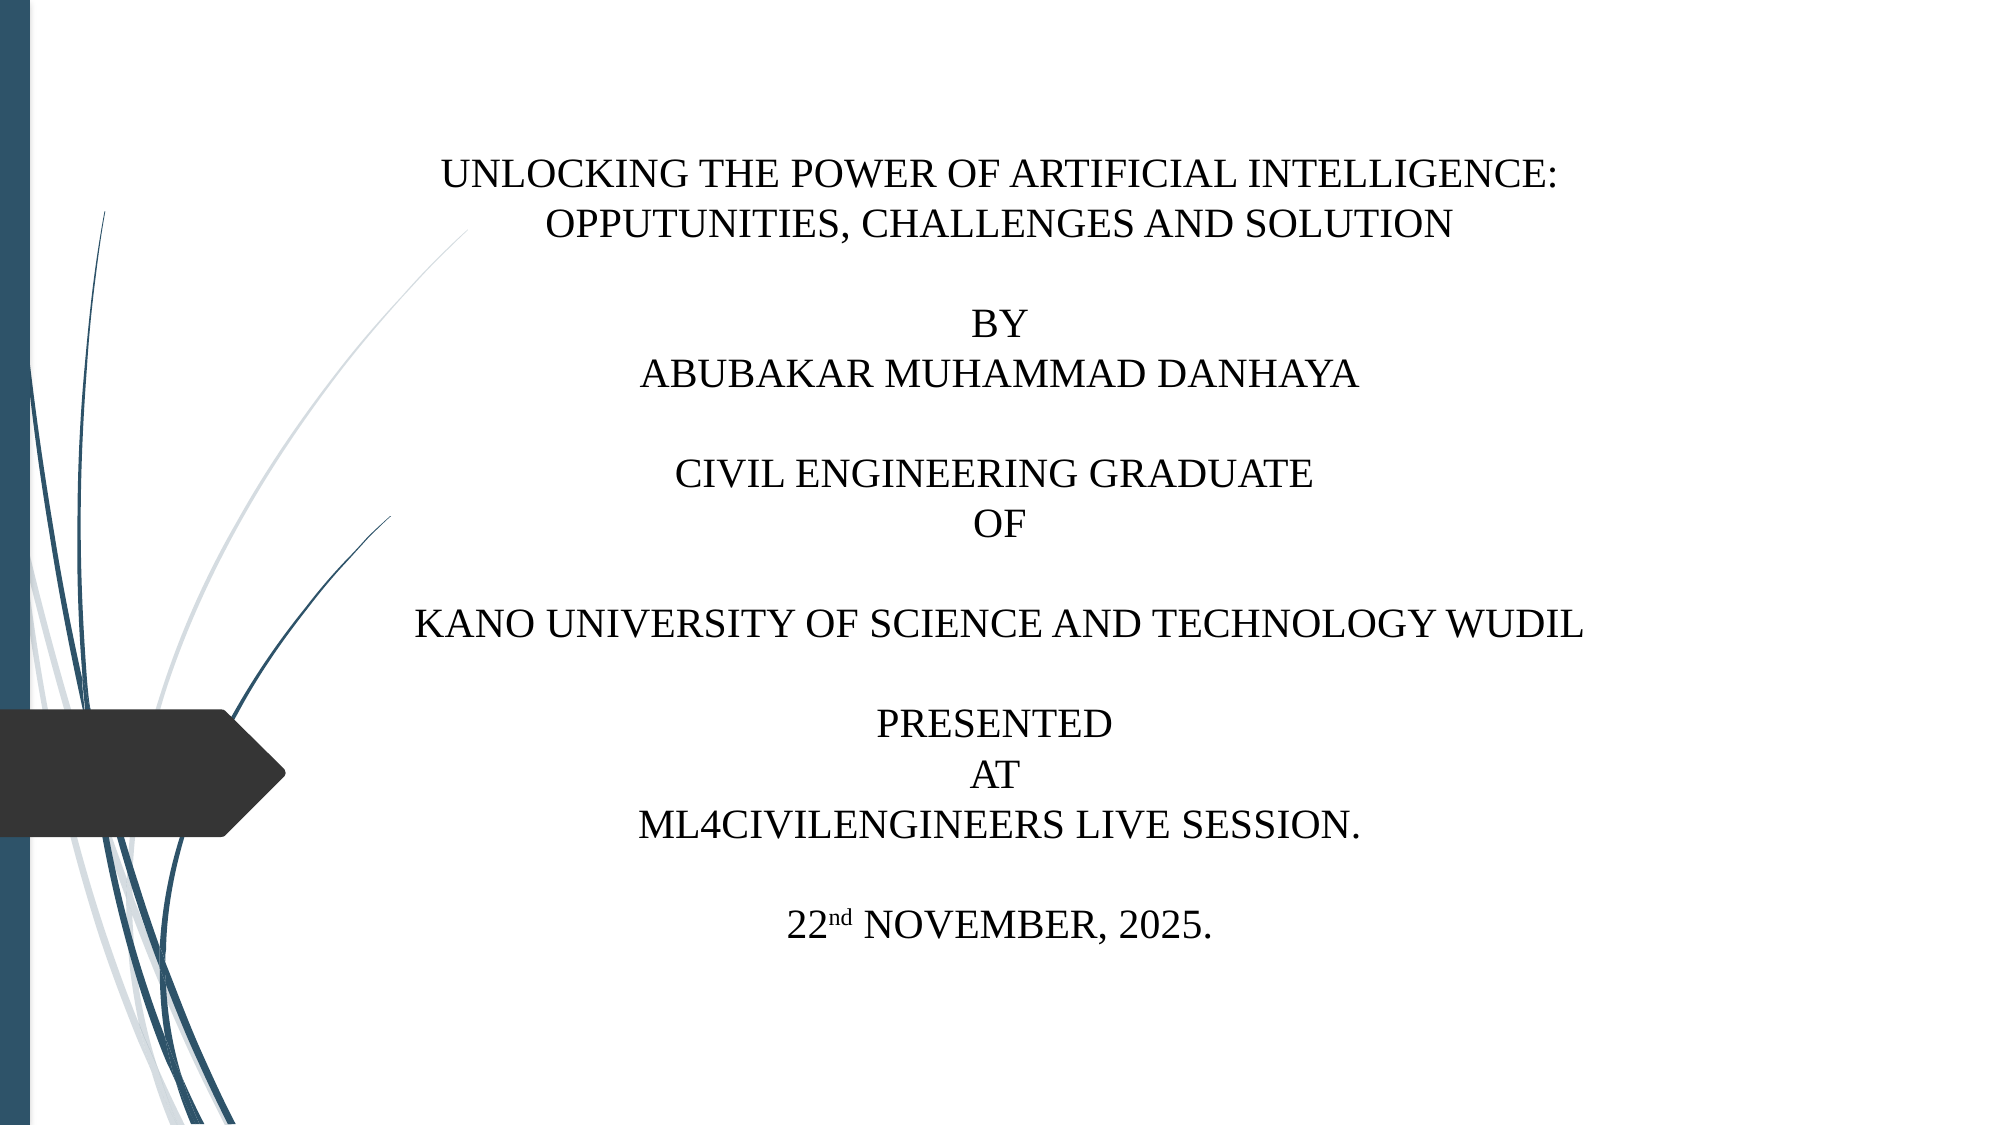

# UNLOCKING THE POWER OF ARTIFICIAL INTELLIGENCE: OPPUTUNITIES, CHALLENGES AND SOLUTION BY ABUBAKAR MUHAMMAD DANHAYA CIVIL ENGINEERING GRADUATE OF KANO UNIVERSITY OF SCIENCE AND TECHNOLOGY WUDIL PRESENTED AT ML4CIVILENGINEERS LIVE SESSION. 22nd NOVEMBER, 2025.